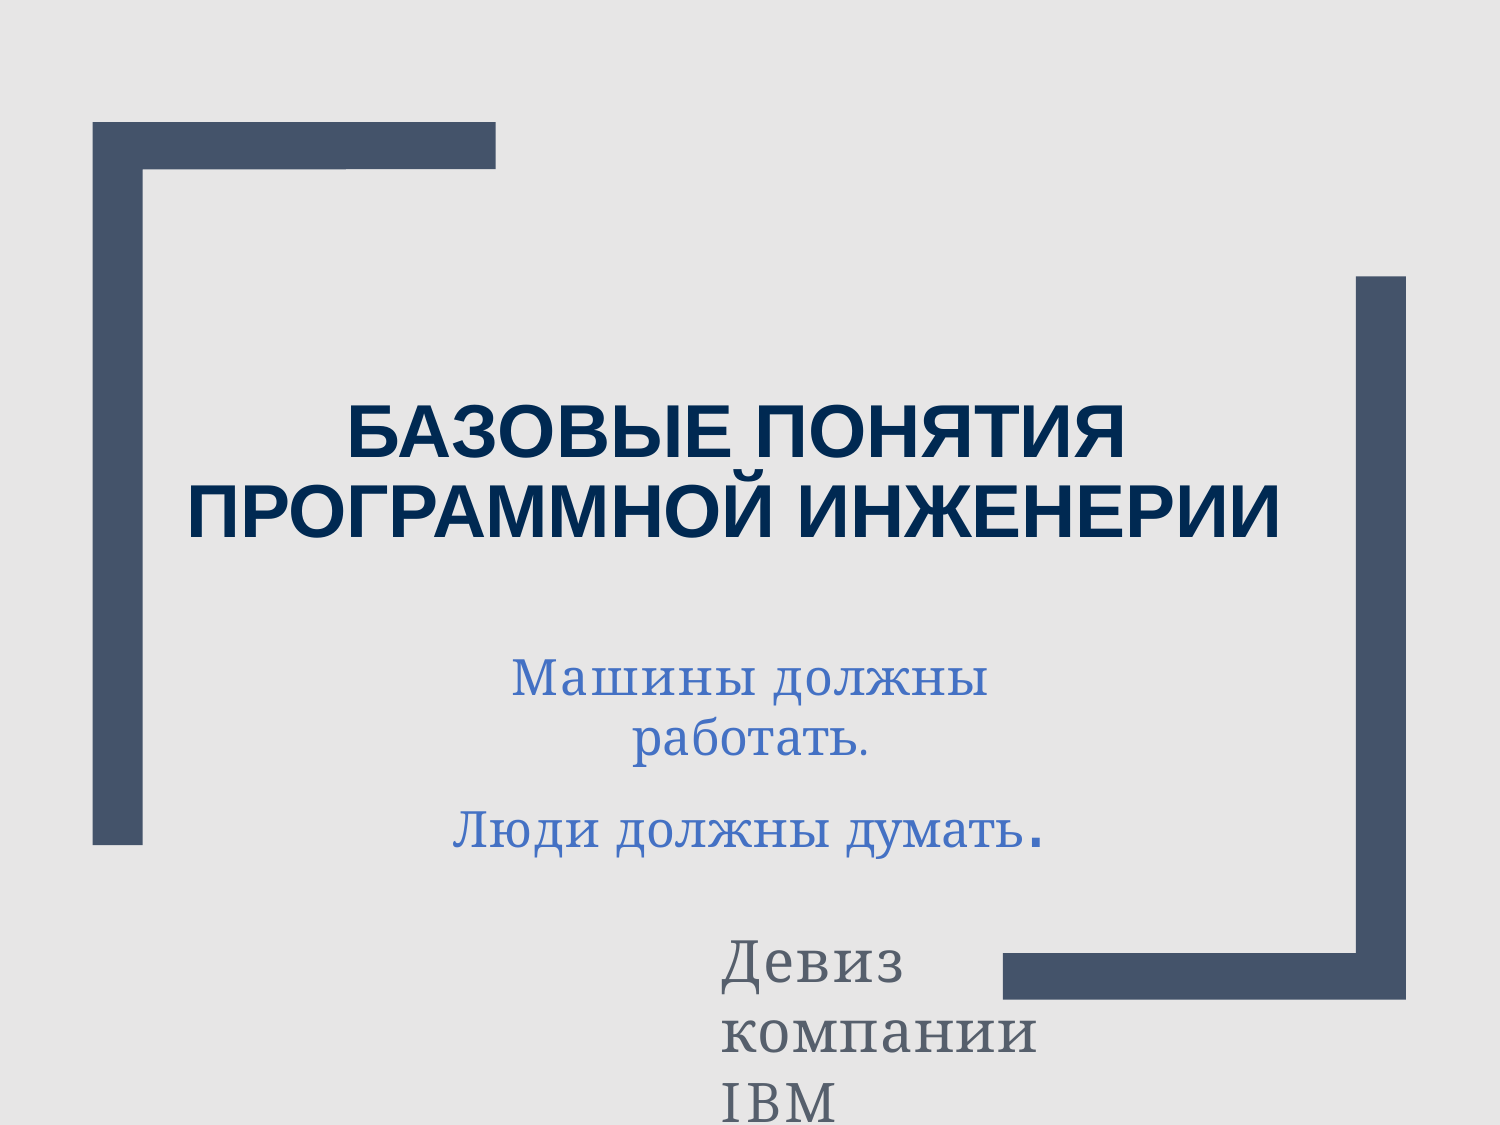

# БАЗОВЫЕ ПОНЯТИЯ
ПРОГРАММНОЙ ИНЖЕНЕРИИ
Машины должны работать.
Люди должны думать.
Девиз компании IBM